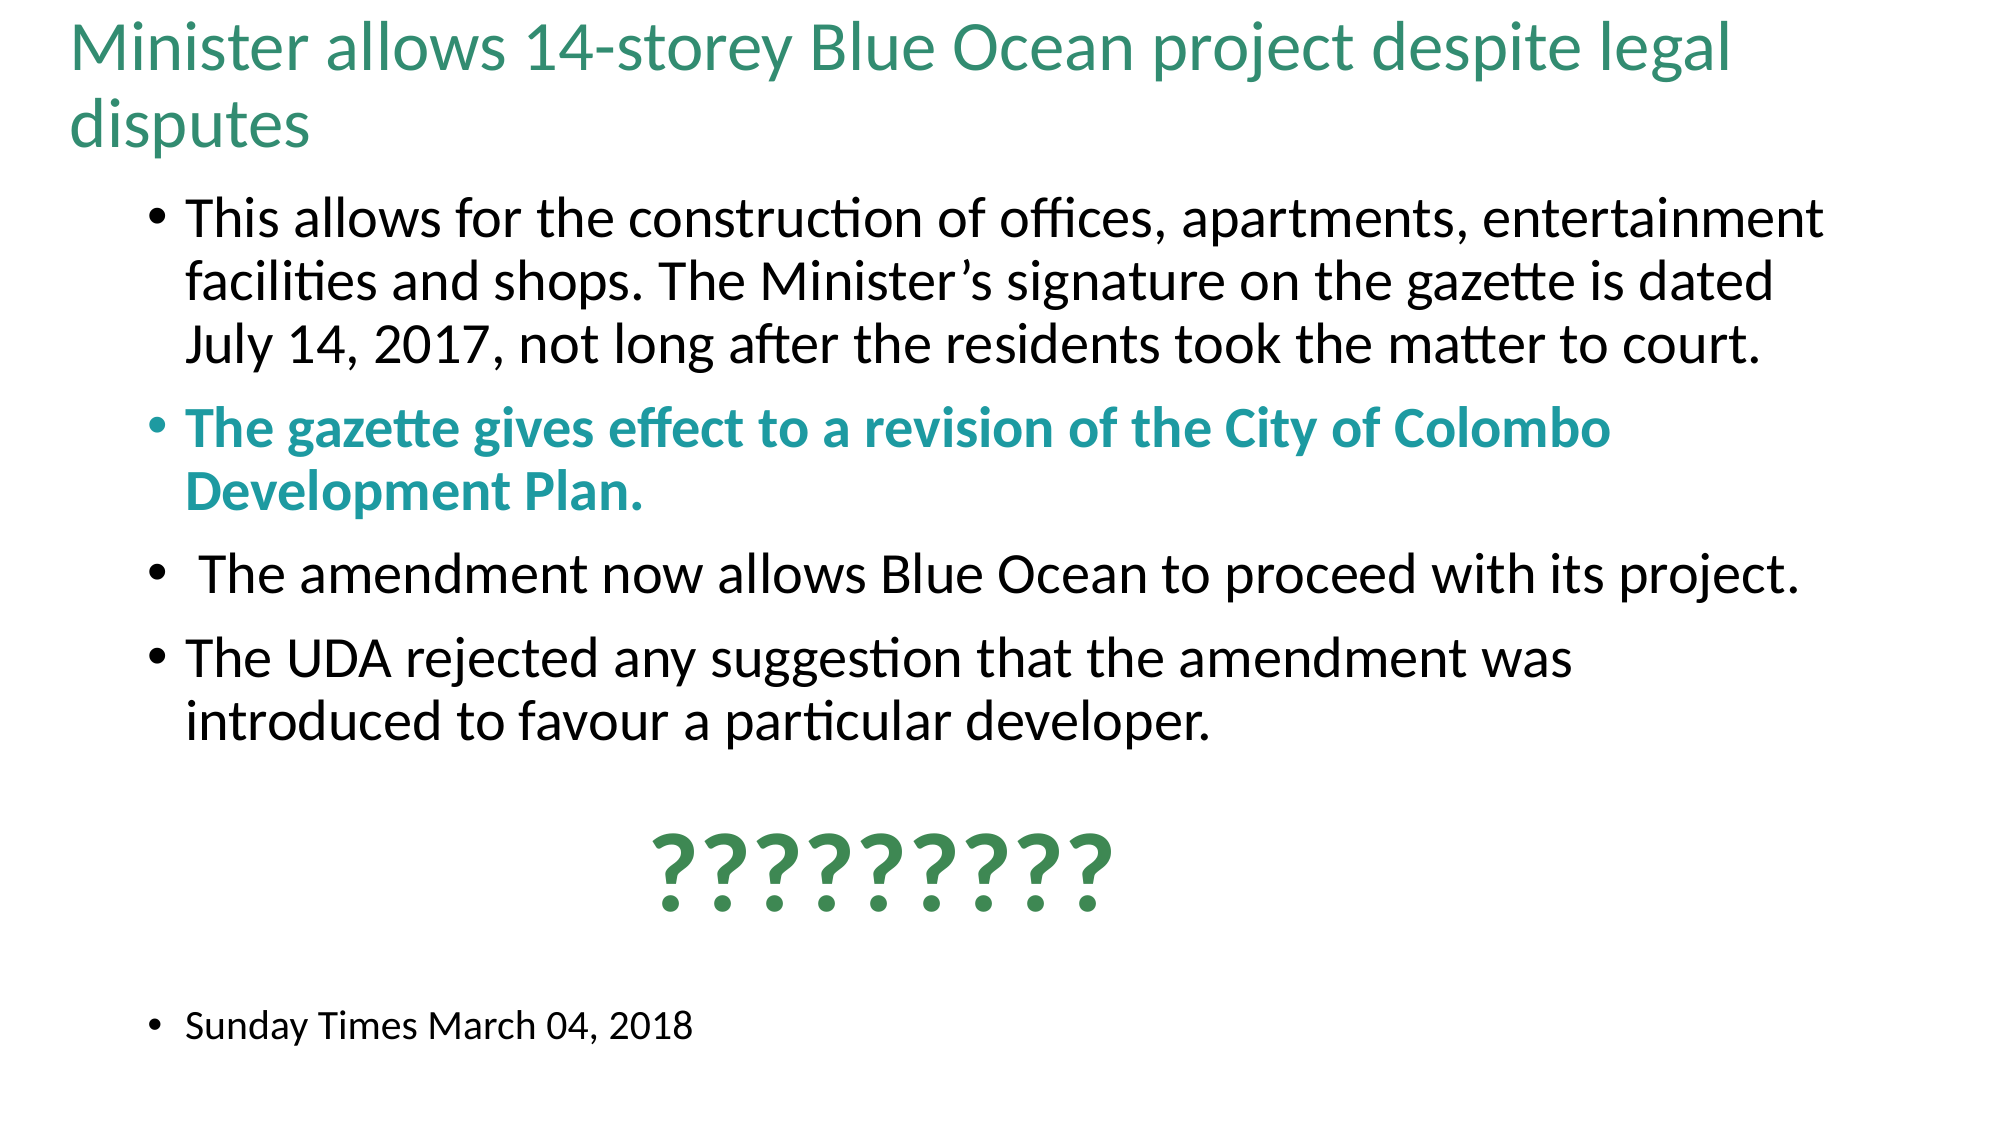

# Minister allows 14-storey Blue Ocean project despite legal disputes
This allows for the construction of offices, apartments, entertainment facilities and shops. The Minister’s signature on the gazette is dated July 14, 2017, not long after the residents took the matter to court.
The gazette gives effect to a revision of the City of Colombo Development Plan.
 The amendment now allows Blue Ocean to proceed with its project.
The UDA rejected any suggestion that the amendment was introduced to favour a particular developer.

Sunday Times March 04, 2018
?????????